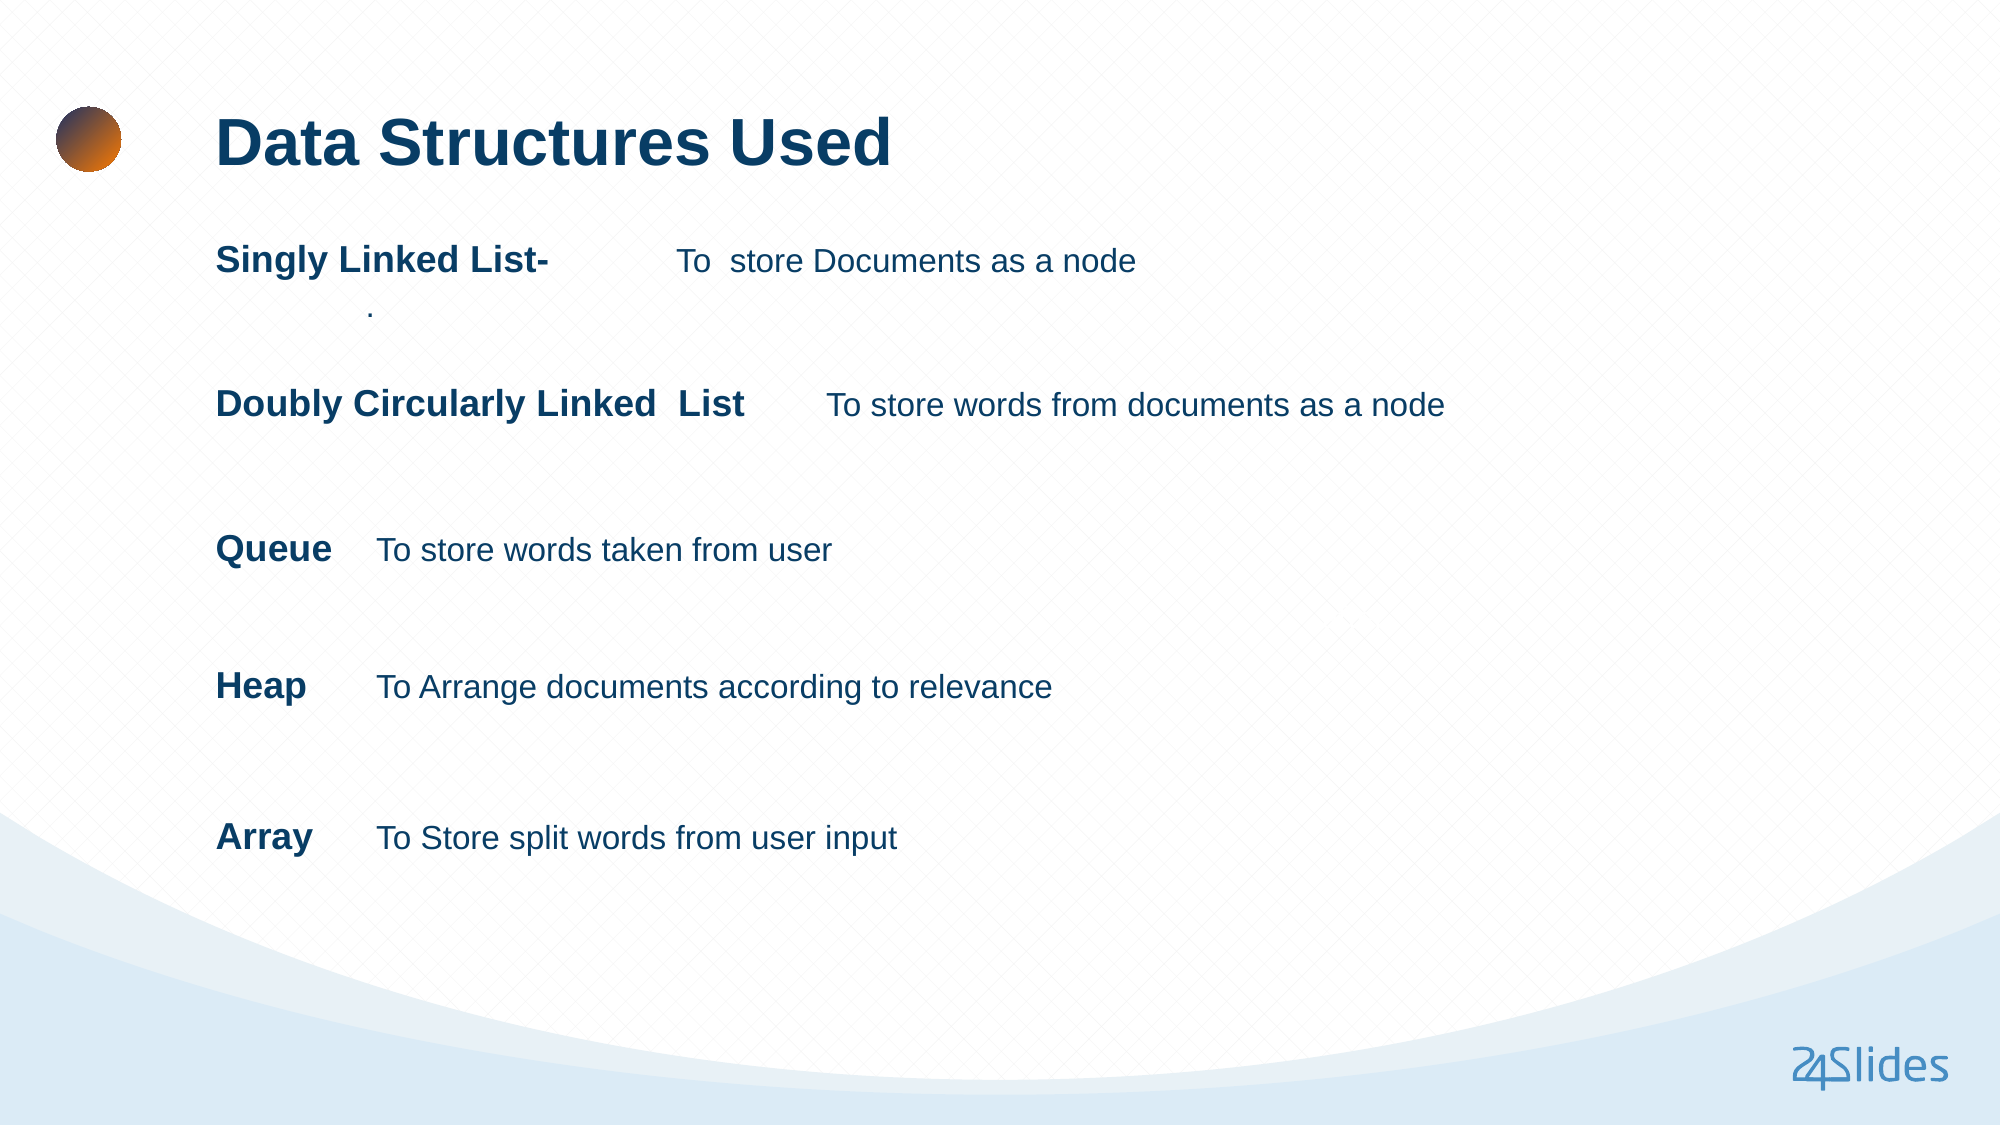

Data Structures Used

after

Singly Linked List-	 To  store Documents as a node
	.
Doubly Circularly Linked  List	 To store words from documents as a node

Queue	 To store words taken from user

Heap	 To Arrange documents according to relevance

Array	 To Store split words from user input